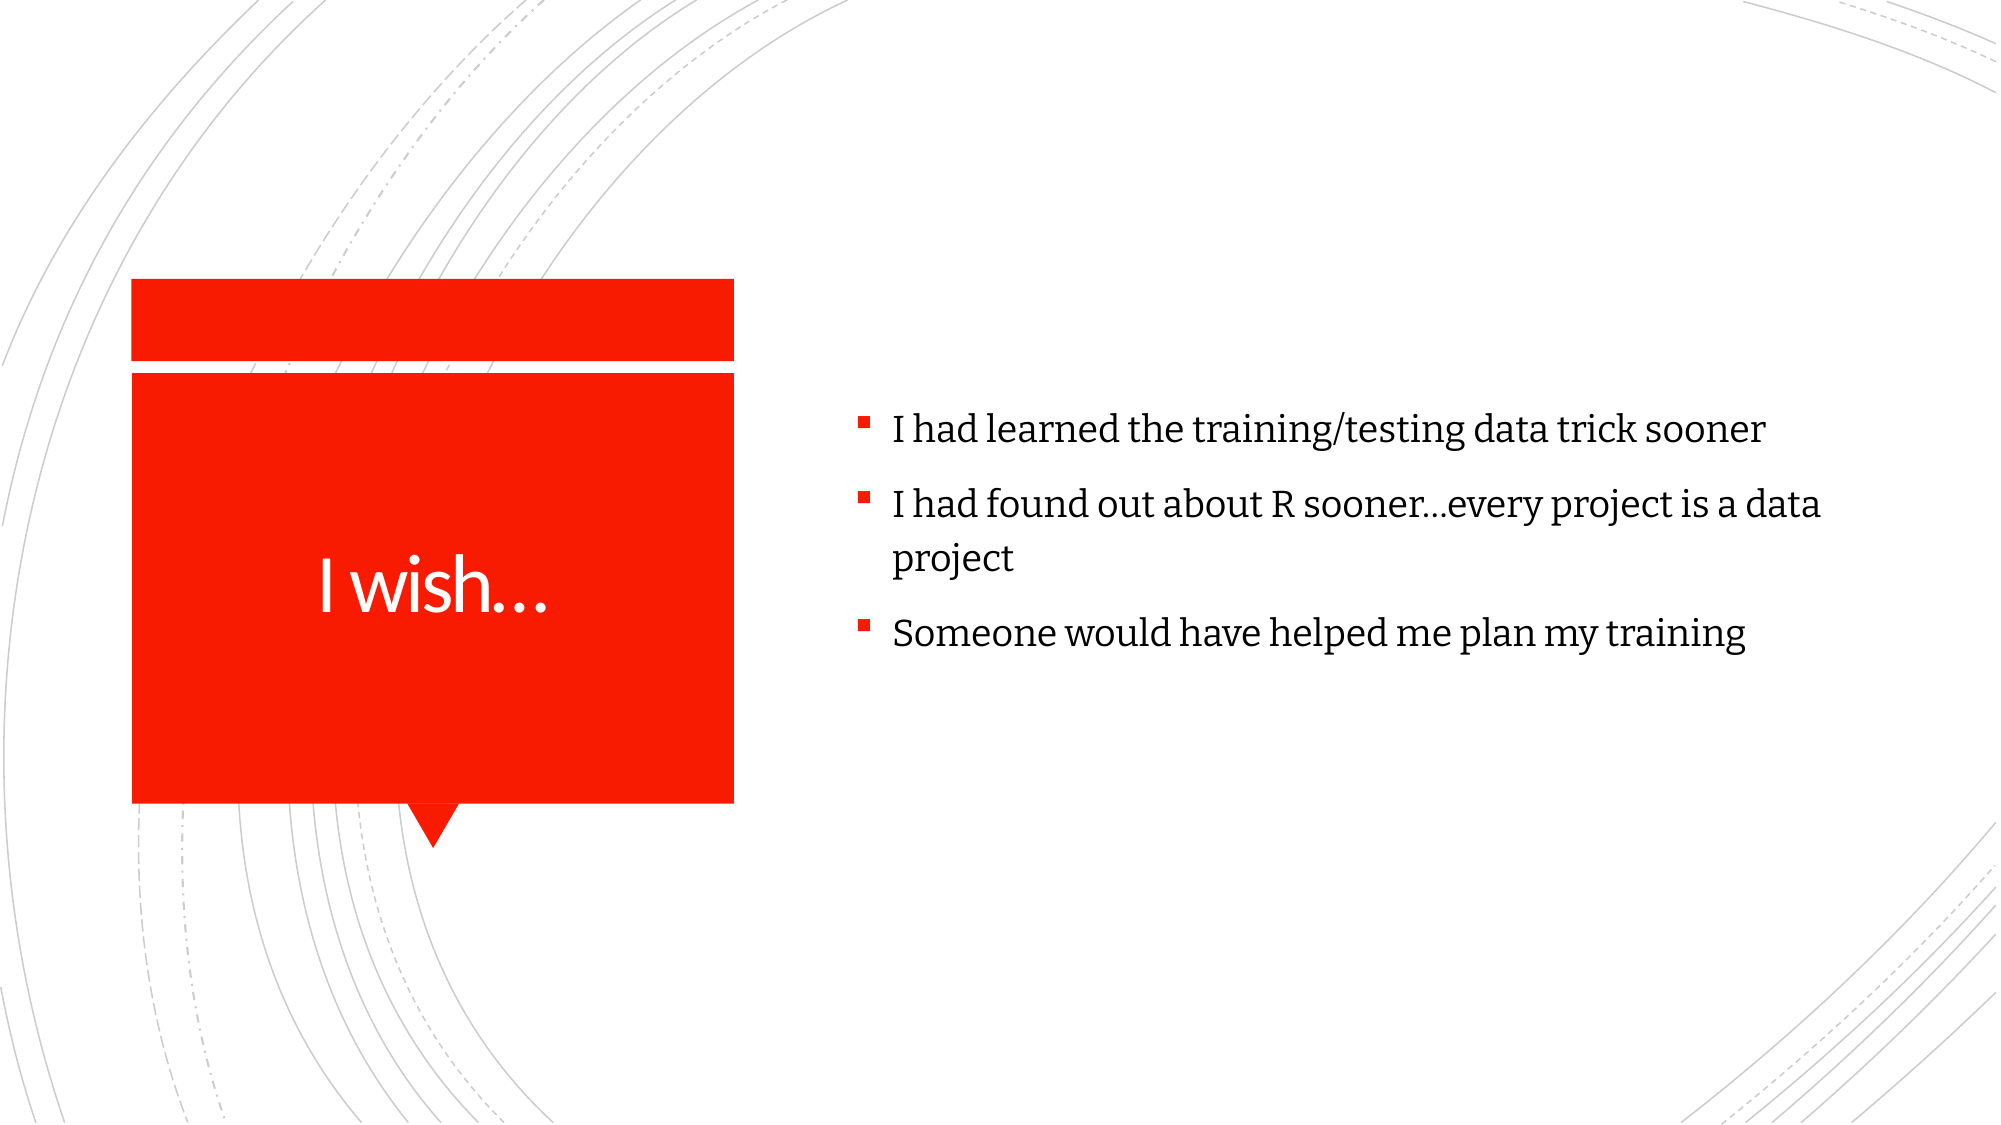

I had learned the training/testing data trick sooner
I had found out about R sooner…every project is a data project
Someone would have helped me plan my training

# I wish…